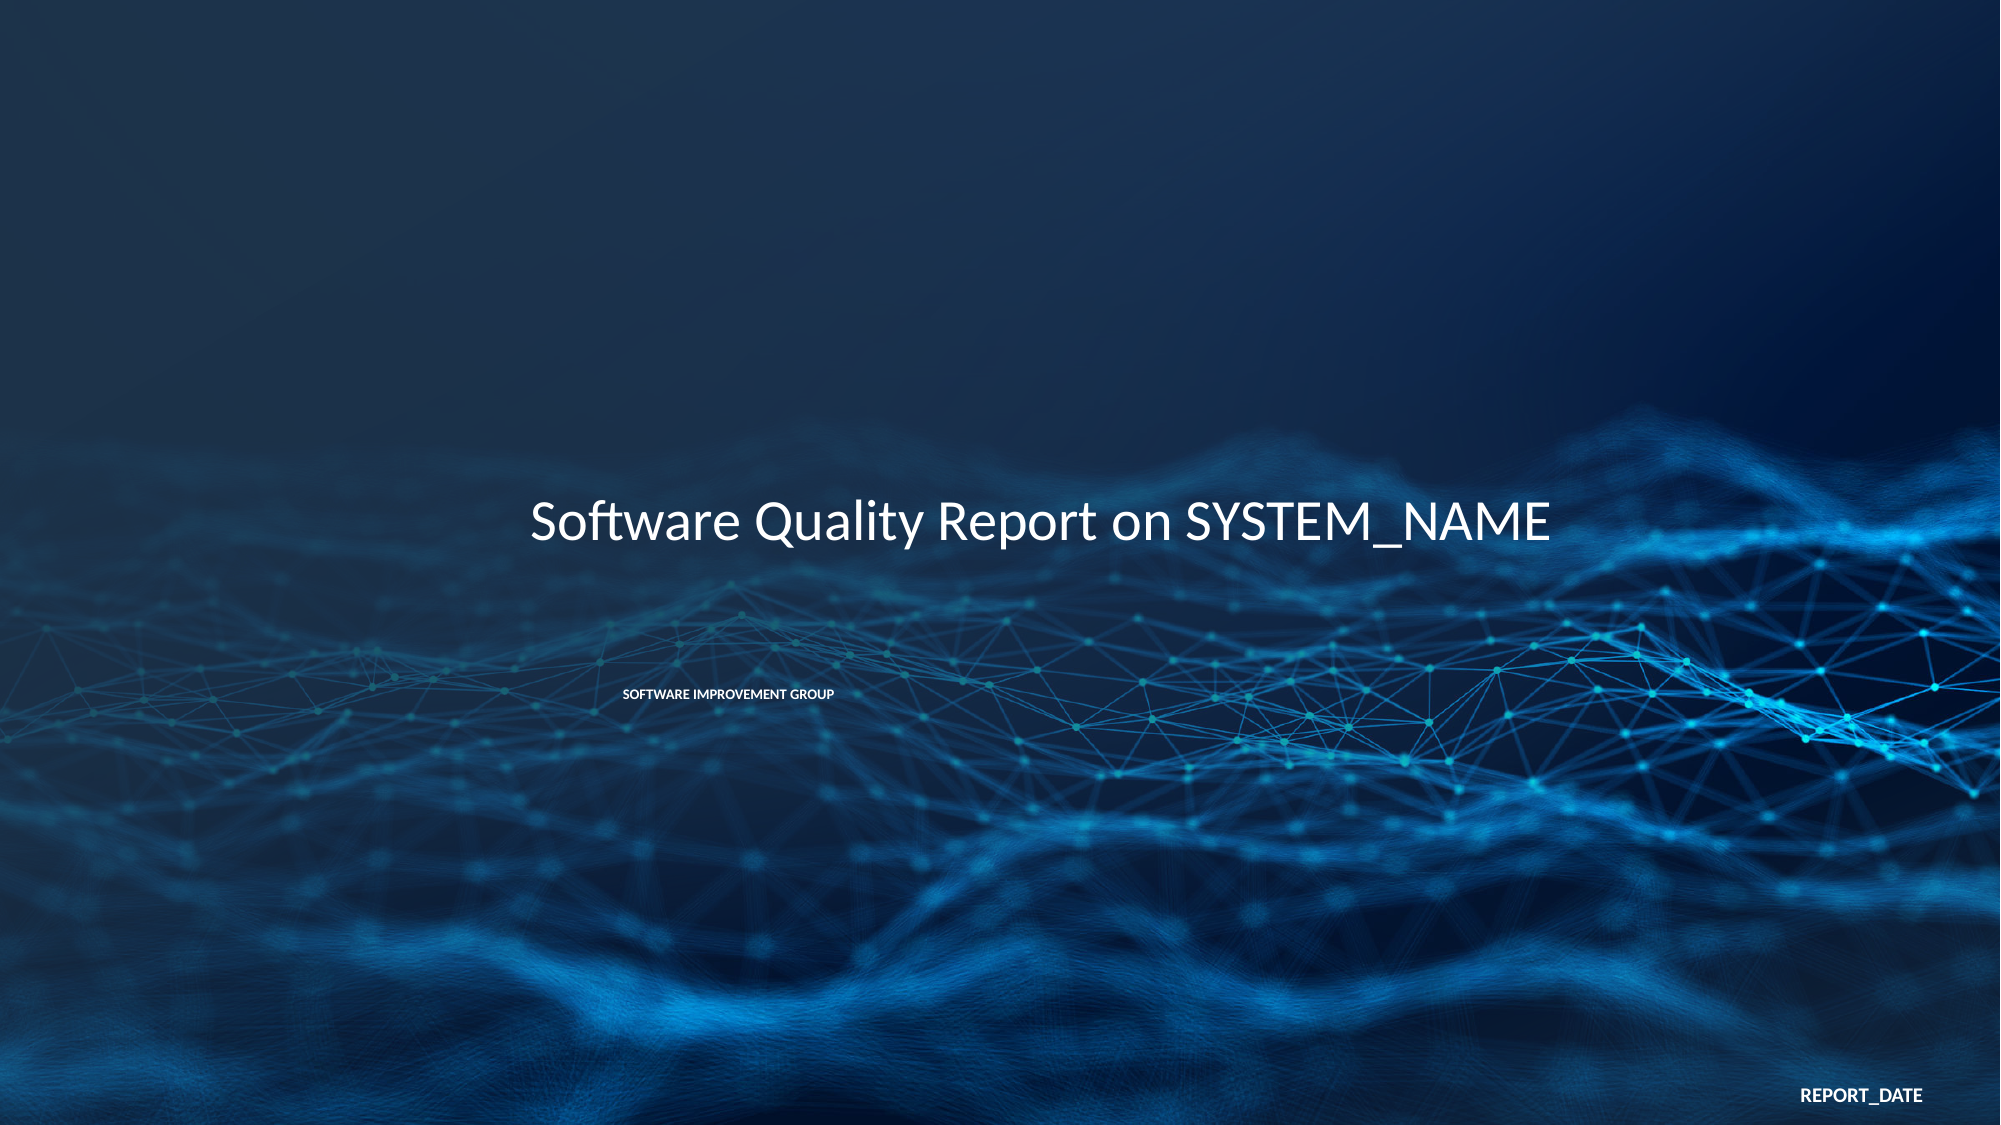

Software Quality Report on SYSTEM_NAME

Software Improvement Group
REPORT_DATE